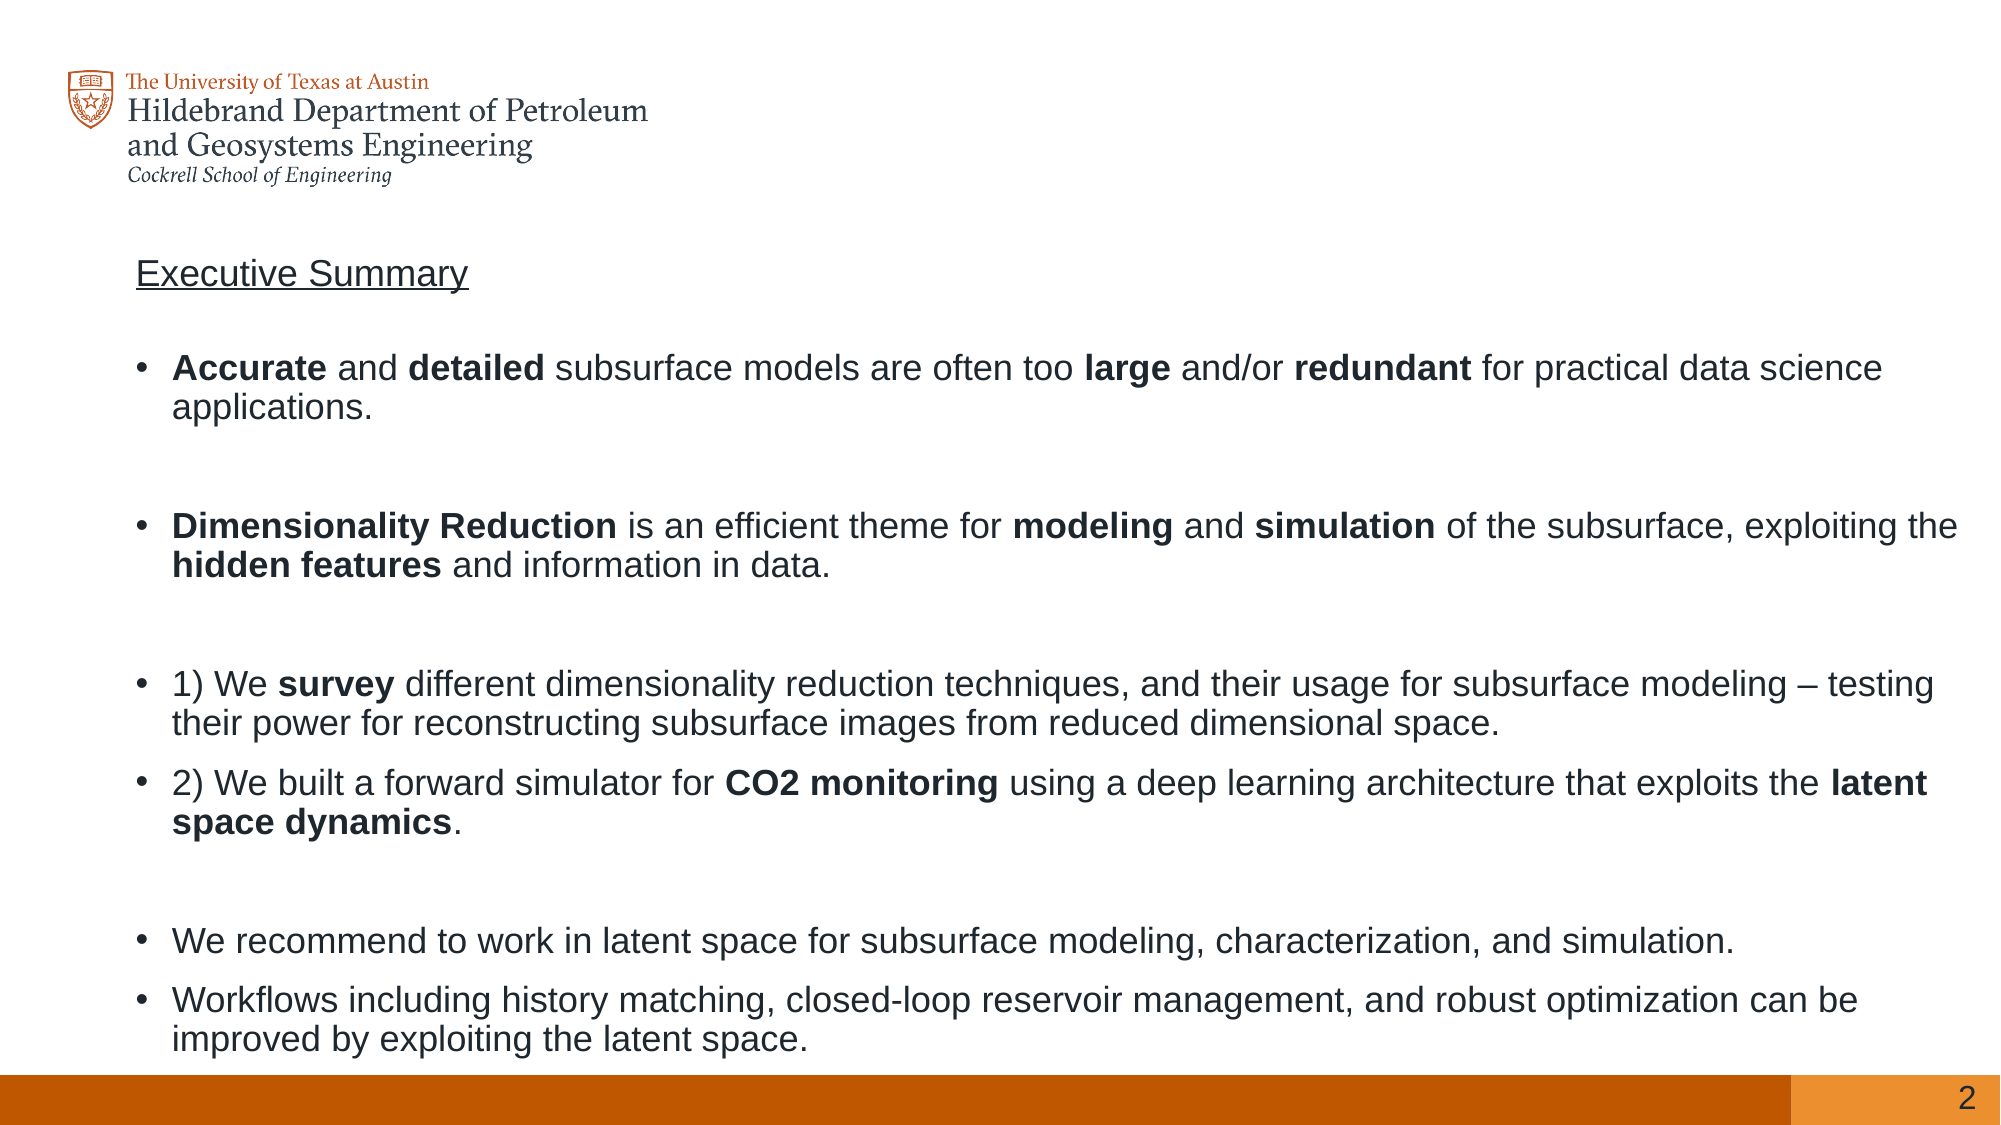

Executive Summary
Accurate and detailed subsurface models are often too large and/or redundant for practical data science applications.

Dimensionality Reduction is an efficient theme for modeling and simulation of the subsurface, exploiting the hidden features and information in data.

1) We survey different dimensionality reduction techniques, and their usage for subsurface modeling – testing their power for reconstructing subsurface images from reduced dimensional space.
2) We built a forward simulator for CO2 monitoring using a deep learning architecture that exploits the latent space dynamics.

We recommend to work in latent space for subsurface modeling, characterization, and simulation.
Workflows including history matching, closed-loop reservoir management, and robust optimization can be improved by exploiting the latent space.

2